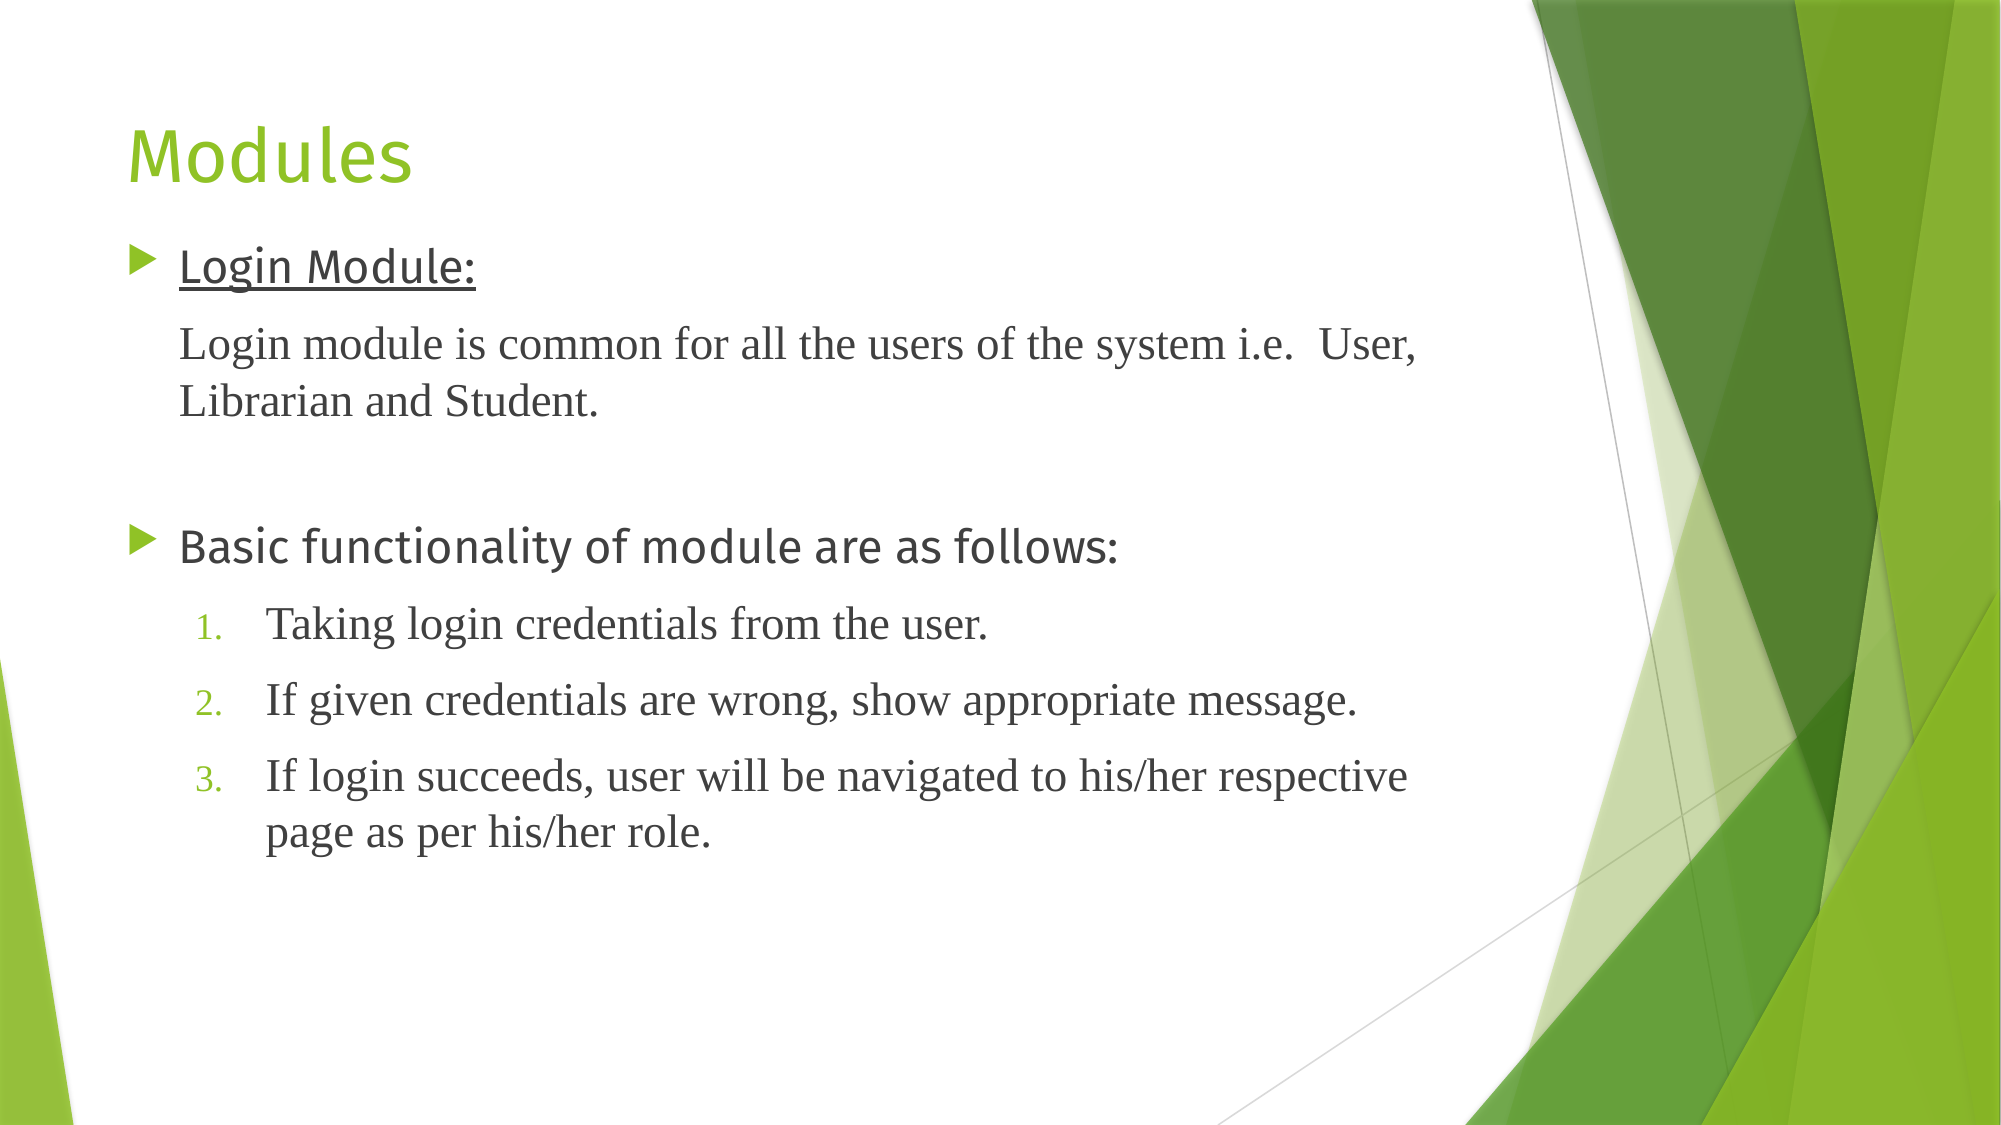

# Modules
Login Module:
	Login module is common for all the users of the system i.e.  User, Librarian and Student.

Basic functionality of module are as follows:
Taking login credentials from the user.
If given credentials are wrong, show appropriate message.
If login succeeds, user will be navigated to his/her respective page as per his/her role.